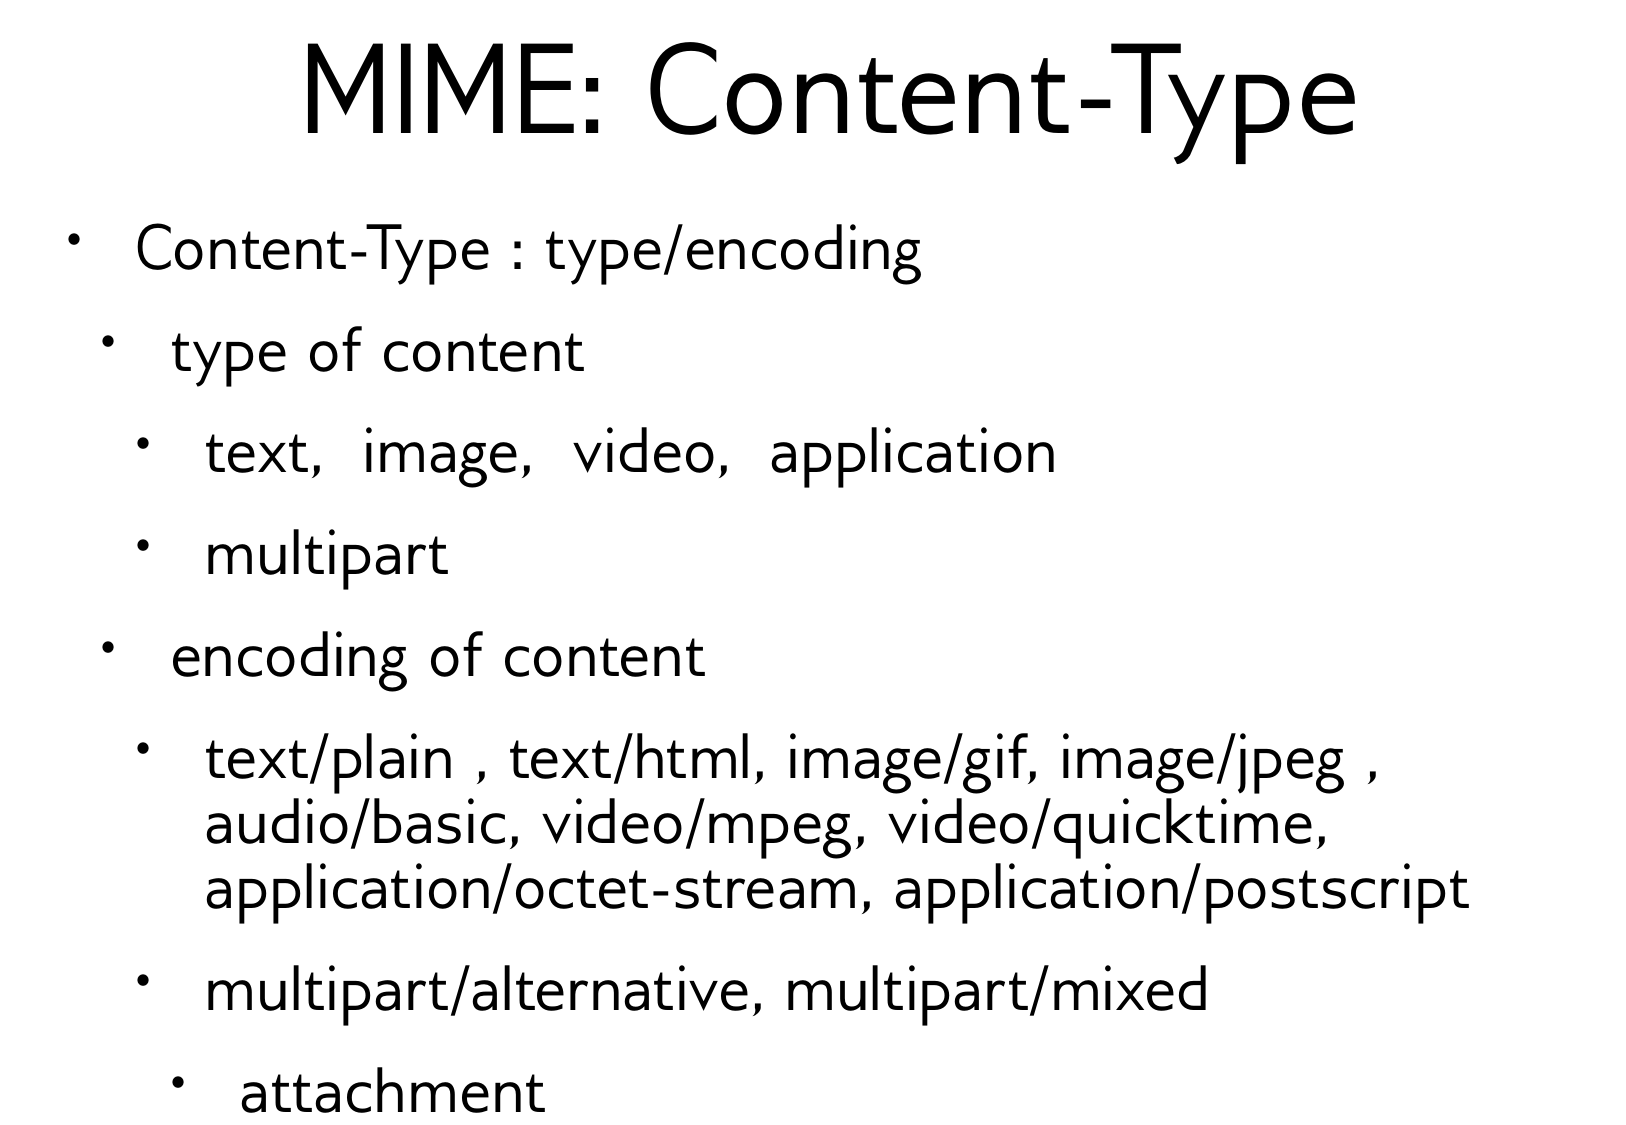

# MIME: Content-Type
Content-Type : type/encoding
type of content
text,  image,  video,  application
multipart
encoding of content
text/plain , text/html, image/gif, image/jpeg , audio/basic, video/mpeg, video/quicktime, application/octet-stream, application/postscript
multipart/alternative, multipart/mixed
attachment